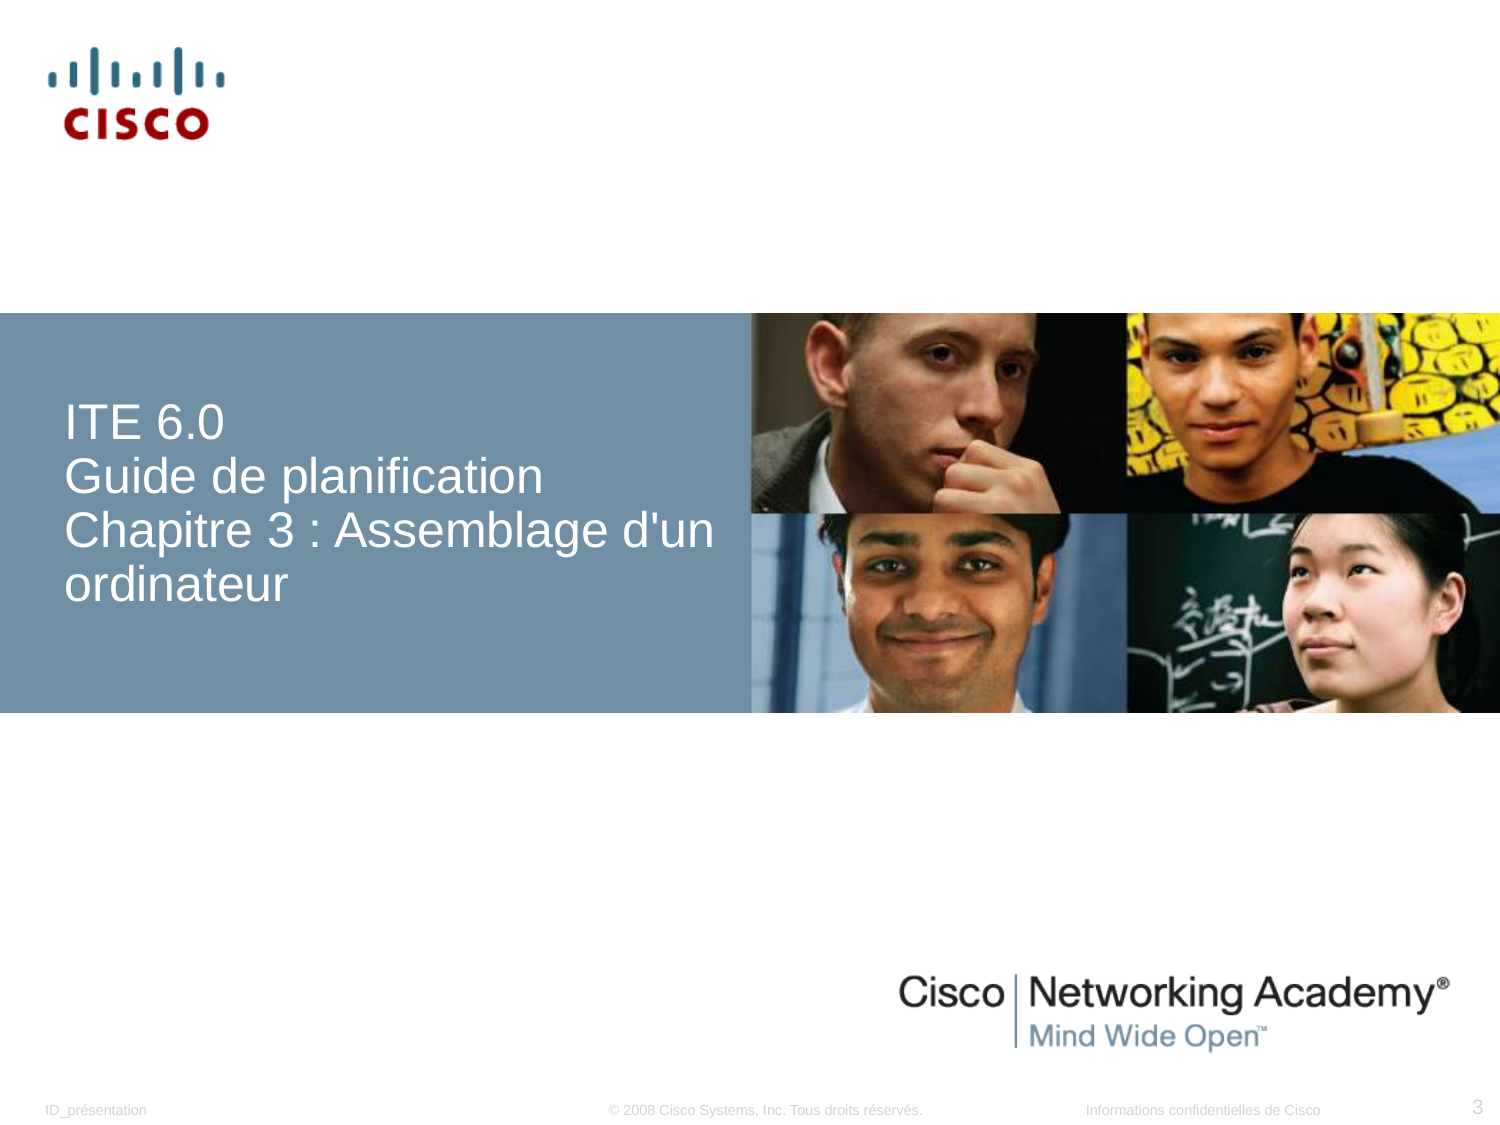

ITE 6.0
Guide de planification
Chapitre 3 : Assemblage d'un ordinateur